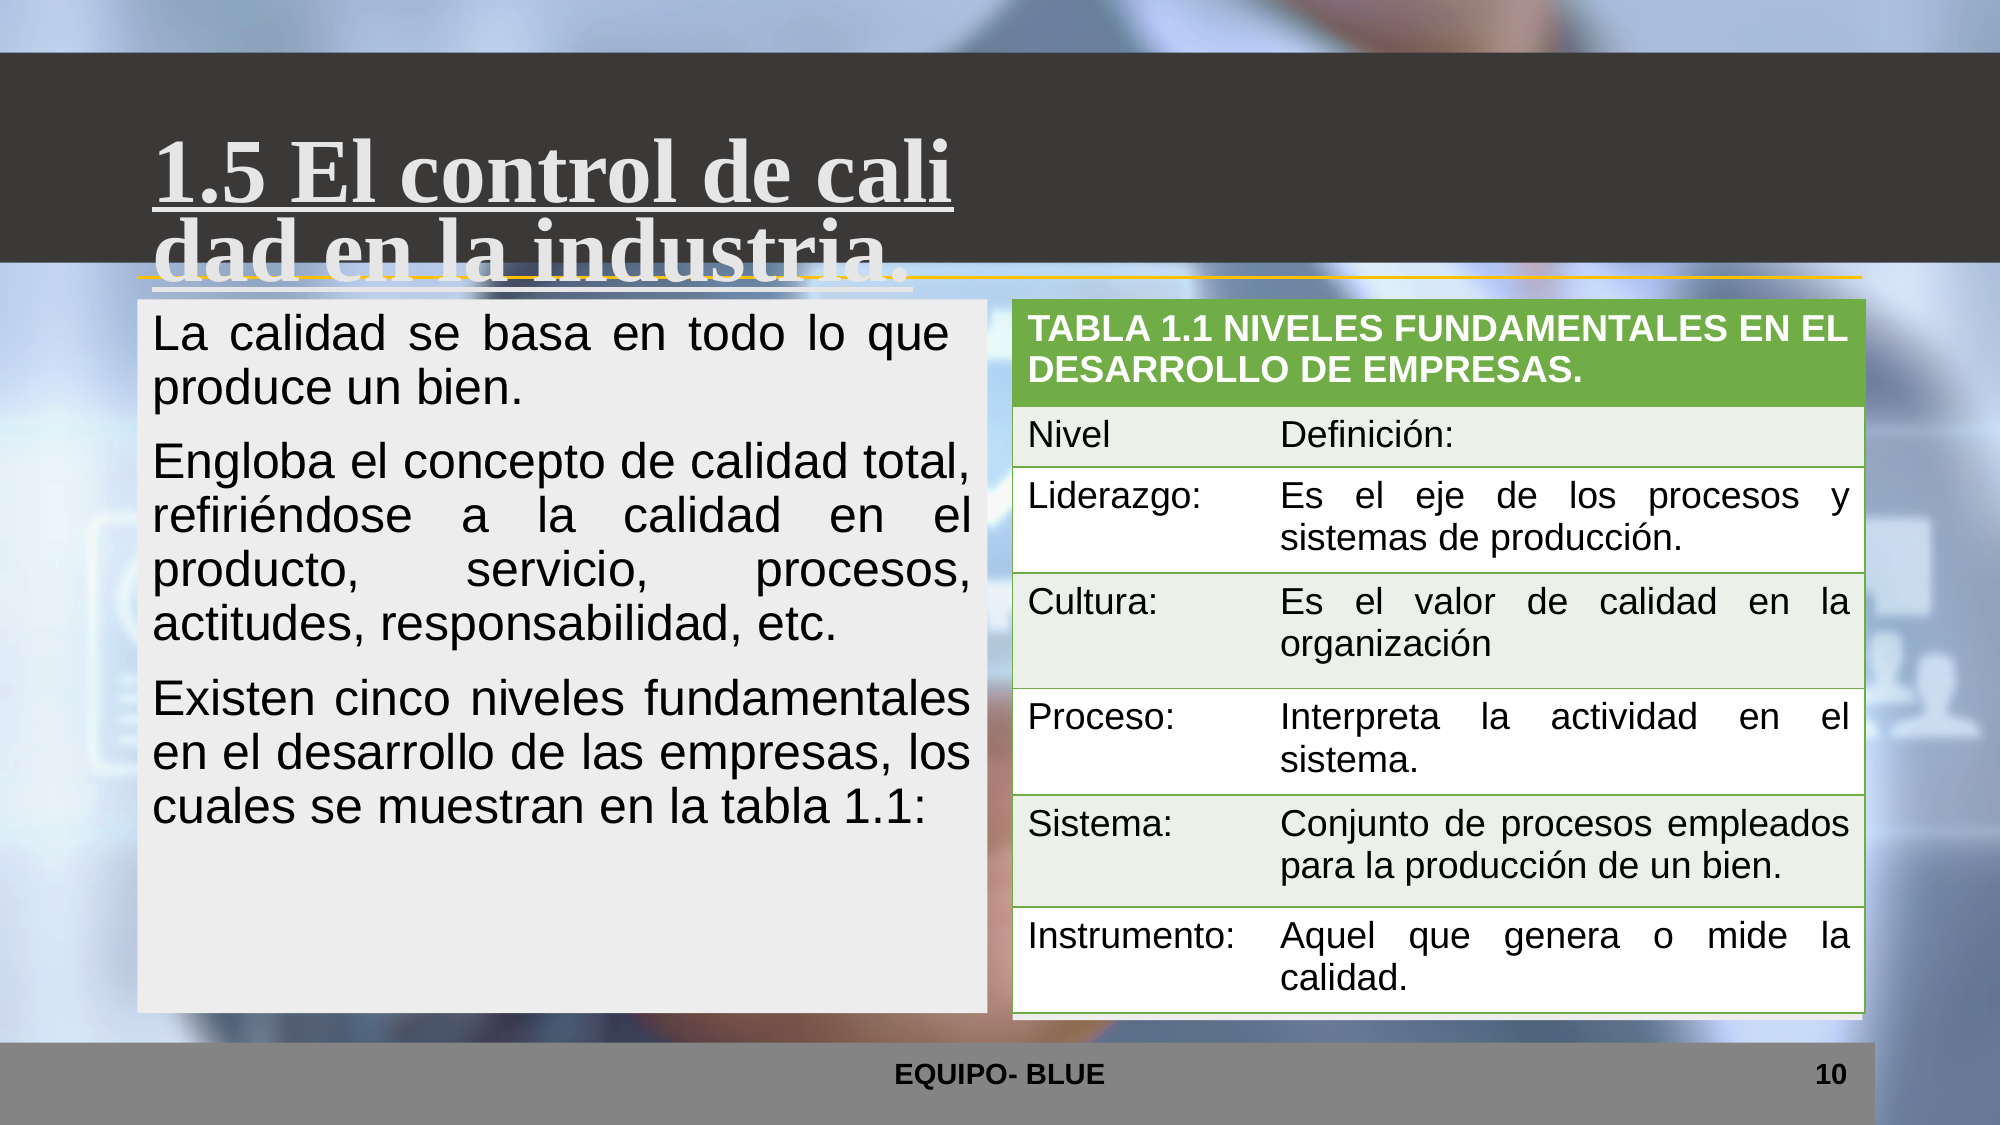

# 1.5 El control de calidad en la industria.
La calidad se basa en todo lo que  produce un bien.
Engloba el concepto de calidad total, refiriéndose a la calidad en el producto, servicio, procesos, actitudes, responsabilidad, etc.
Existen cinco niveles fundamentales en el desarrollo de las empresas, los cuales se muestran en la tabla 1.1:

| TABLA 1.1 NIVELES FUNDAMENTALES EN EL DESARROLLO DE EMPRESAS. |  |
| --- | --- |
| Nivel | Definición: |
| Liderazgo: | Es el eje de los procesos y sistemas de producción. |
| Cultura: | Es el valor de calidad en la organización |
| Proceso: | Interpreta la actividad en el sistema. |
| Sistema: | Conjunto de procesos empleados para la producción de un bien. |
| Instrumento: | Aquel que genera o mide la calidad. |
EQUIPO- BLUE
10